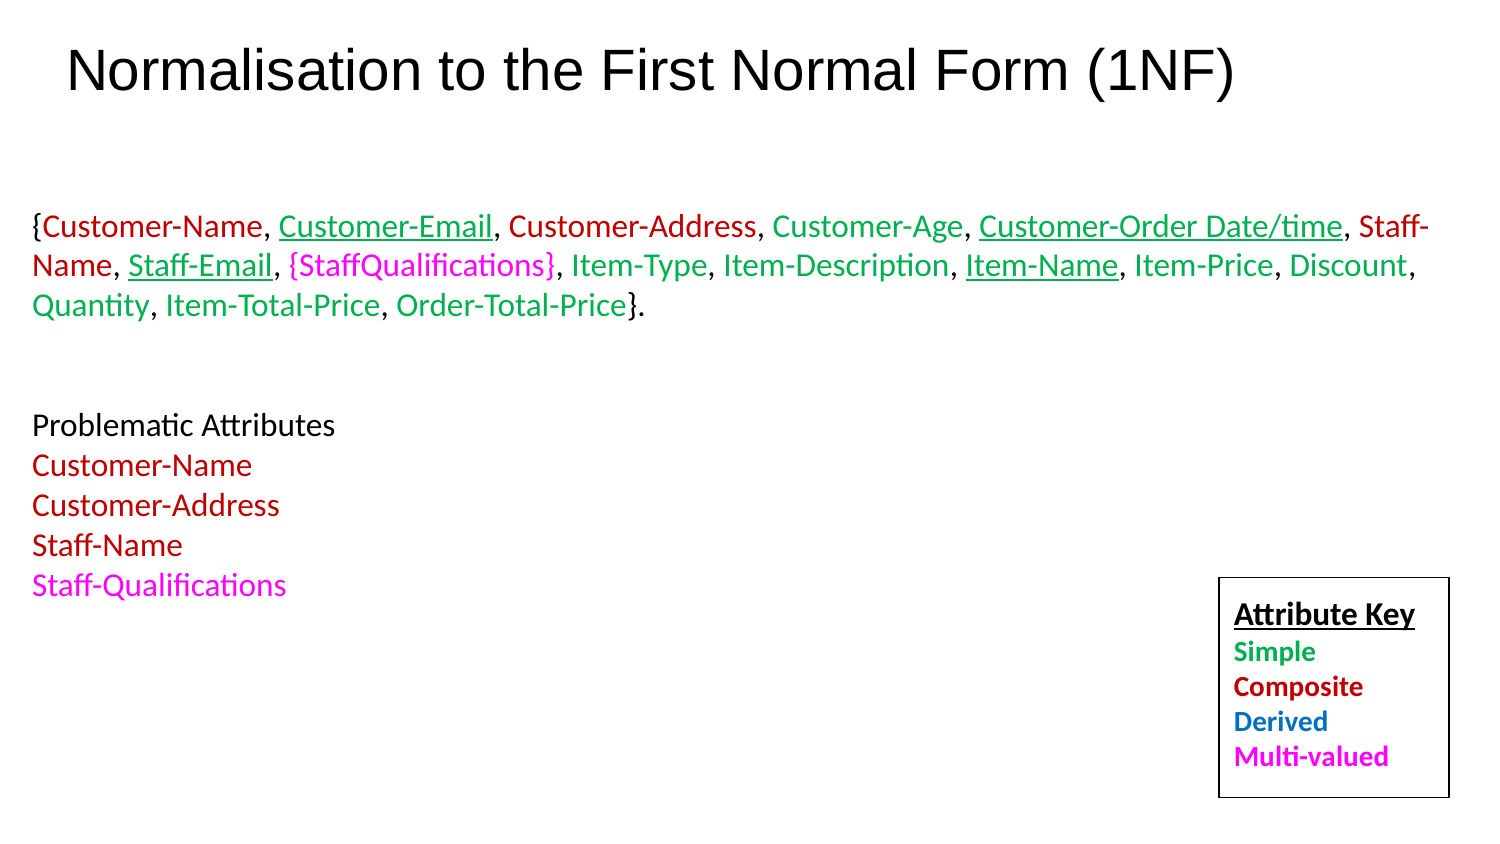

# Normalisation to the First Normal Form (1NF)

{Customer-Name, Customer-Email, Customer-Address, Customer-Age, Customer-Order Date/time, Staff-Name, Staff-Email, {StaffQualifications}, Item-Type, Item-Description, Item-Name, Item-Price, Discount, Quantity, Item-Total-Price, Order-Total-Price}.​

Problematic Attributes
Customer-Name
Customer-Address
Staff-Name
Staff-Qualifications

Attribute Key
Simple
Composite
Derived
Multi-valued